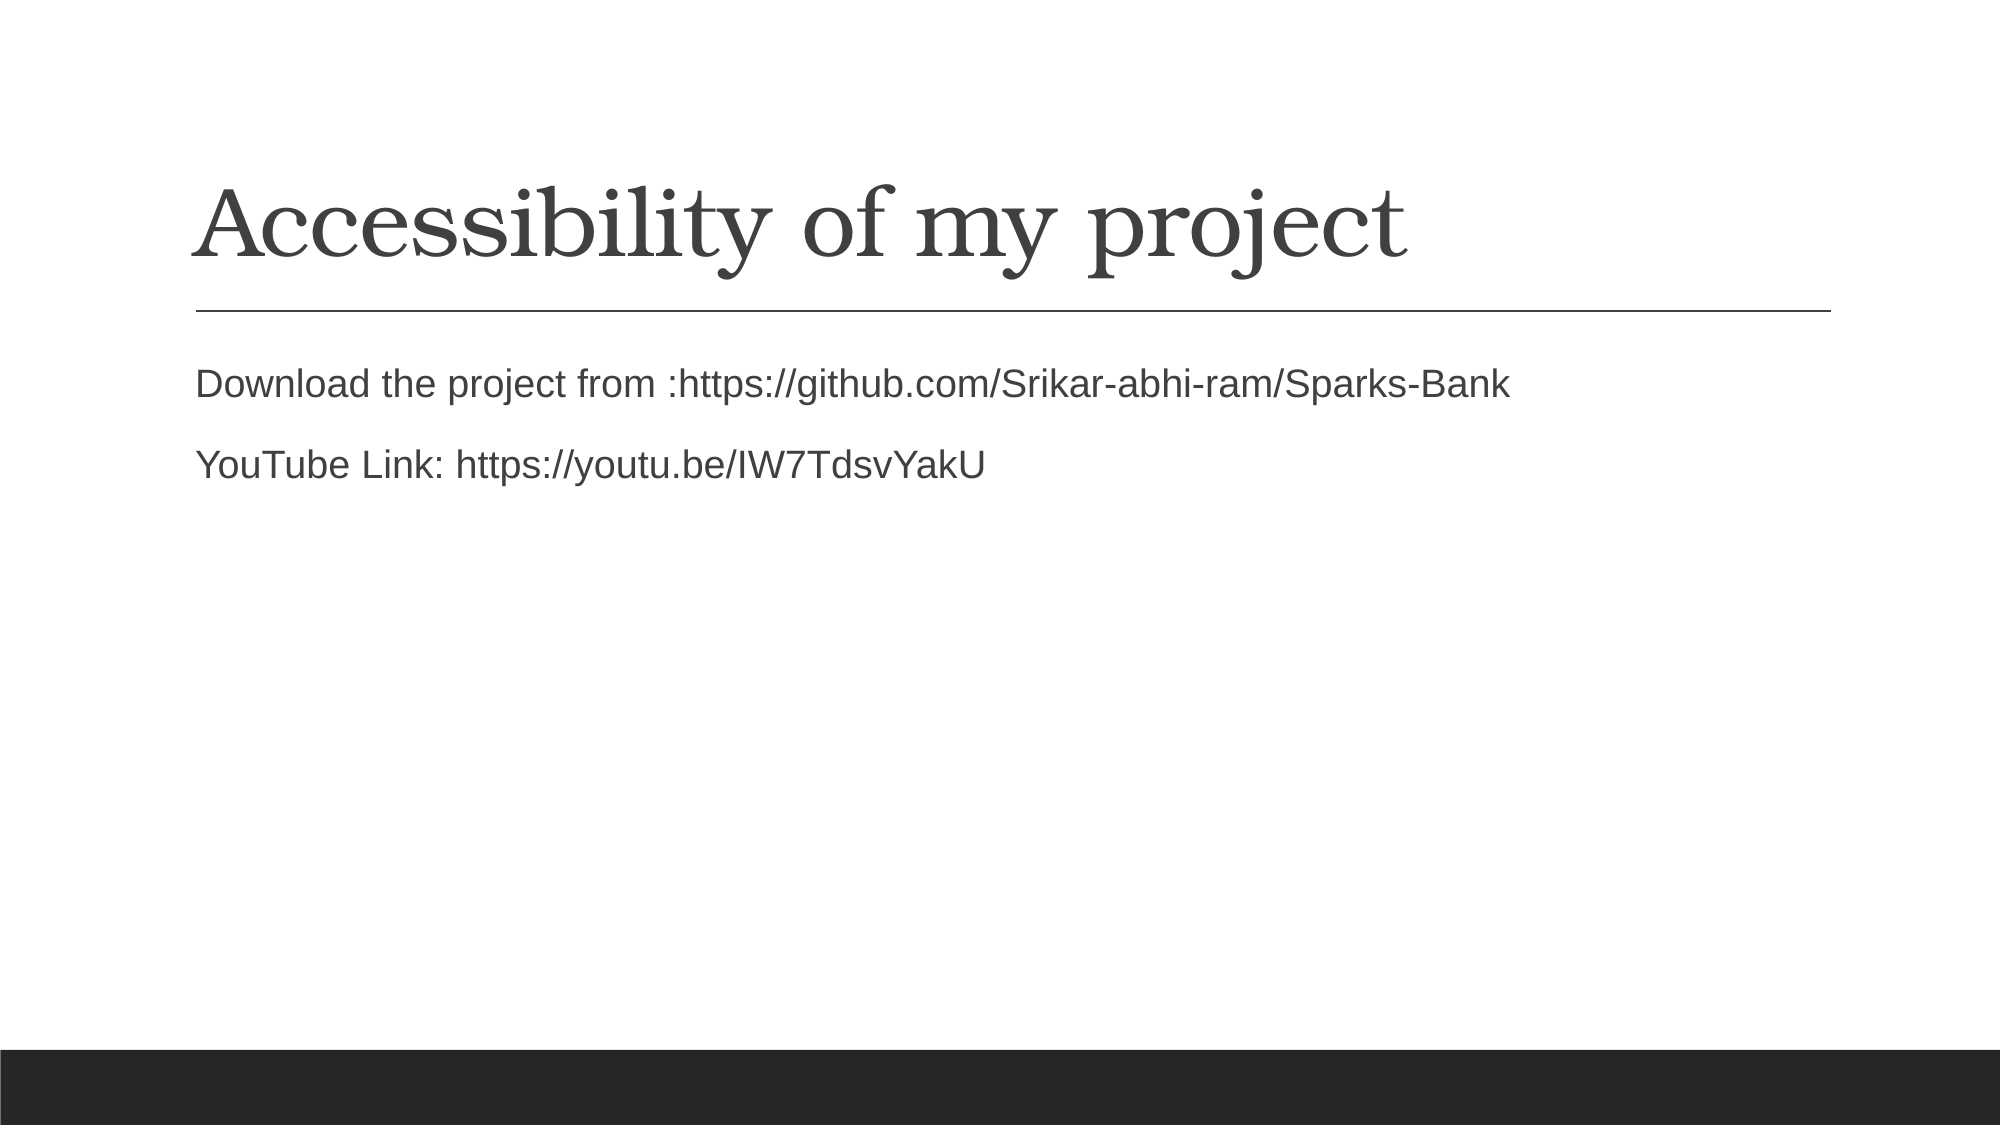

# Accessibility of my project
Download the project from :https://github.com/Srikar-abhi-ram/Sparks-Bank
YouTube Link: https://youtu.be/IW7TdsvYakU